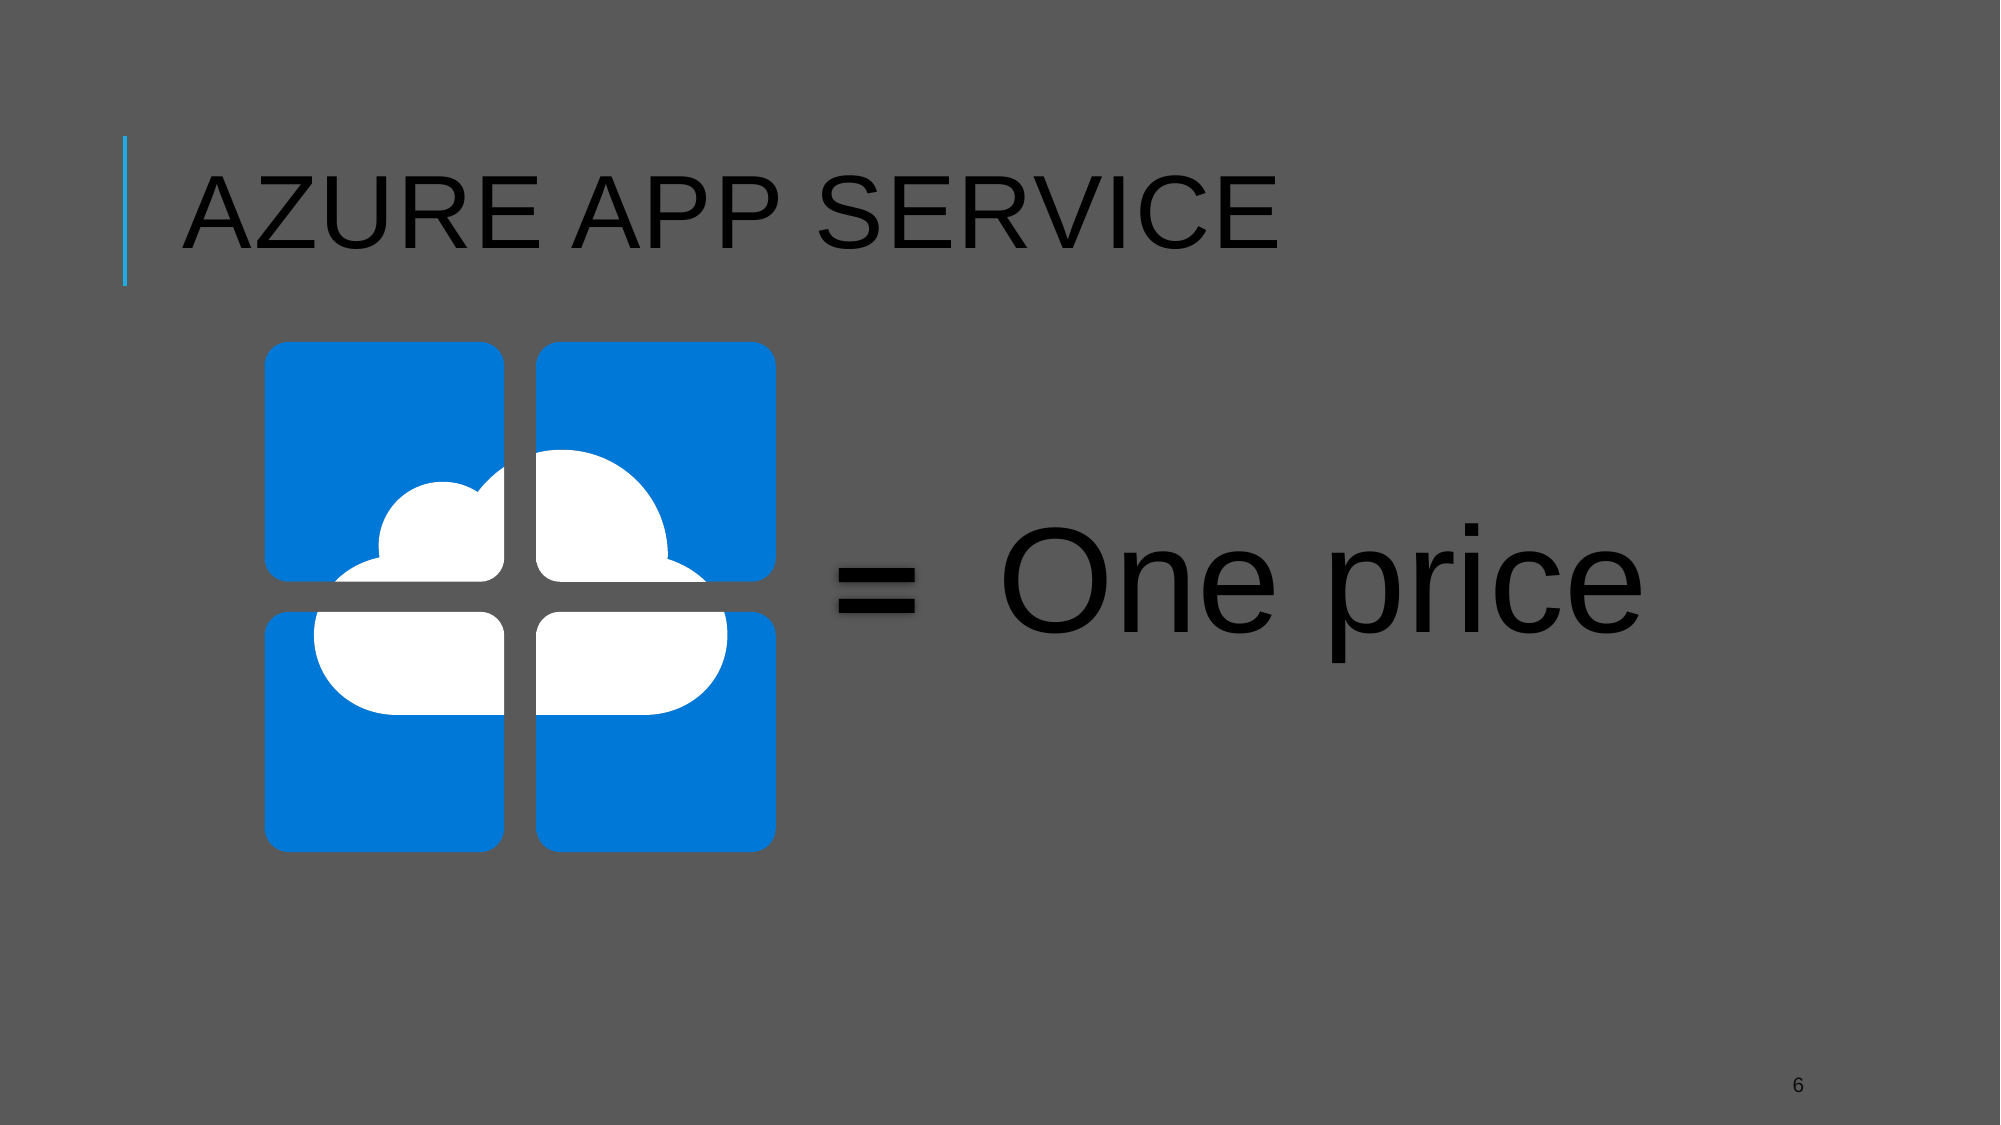

# Azure App Service

One price

6